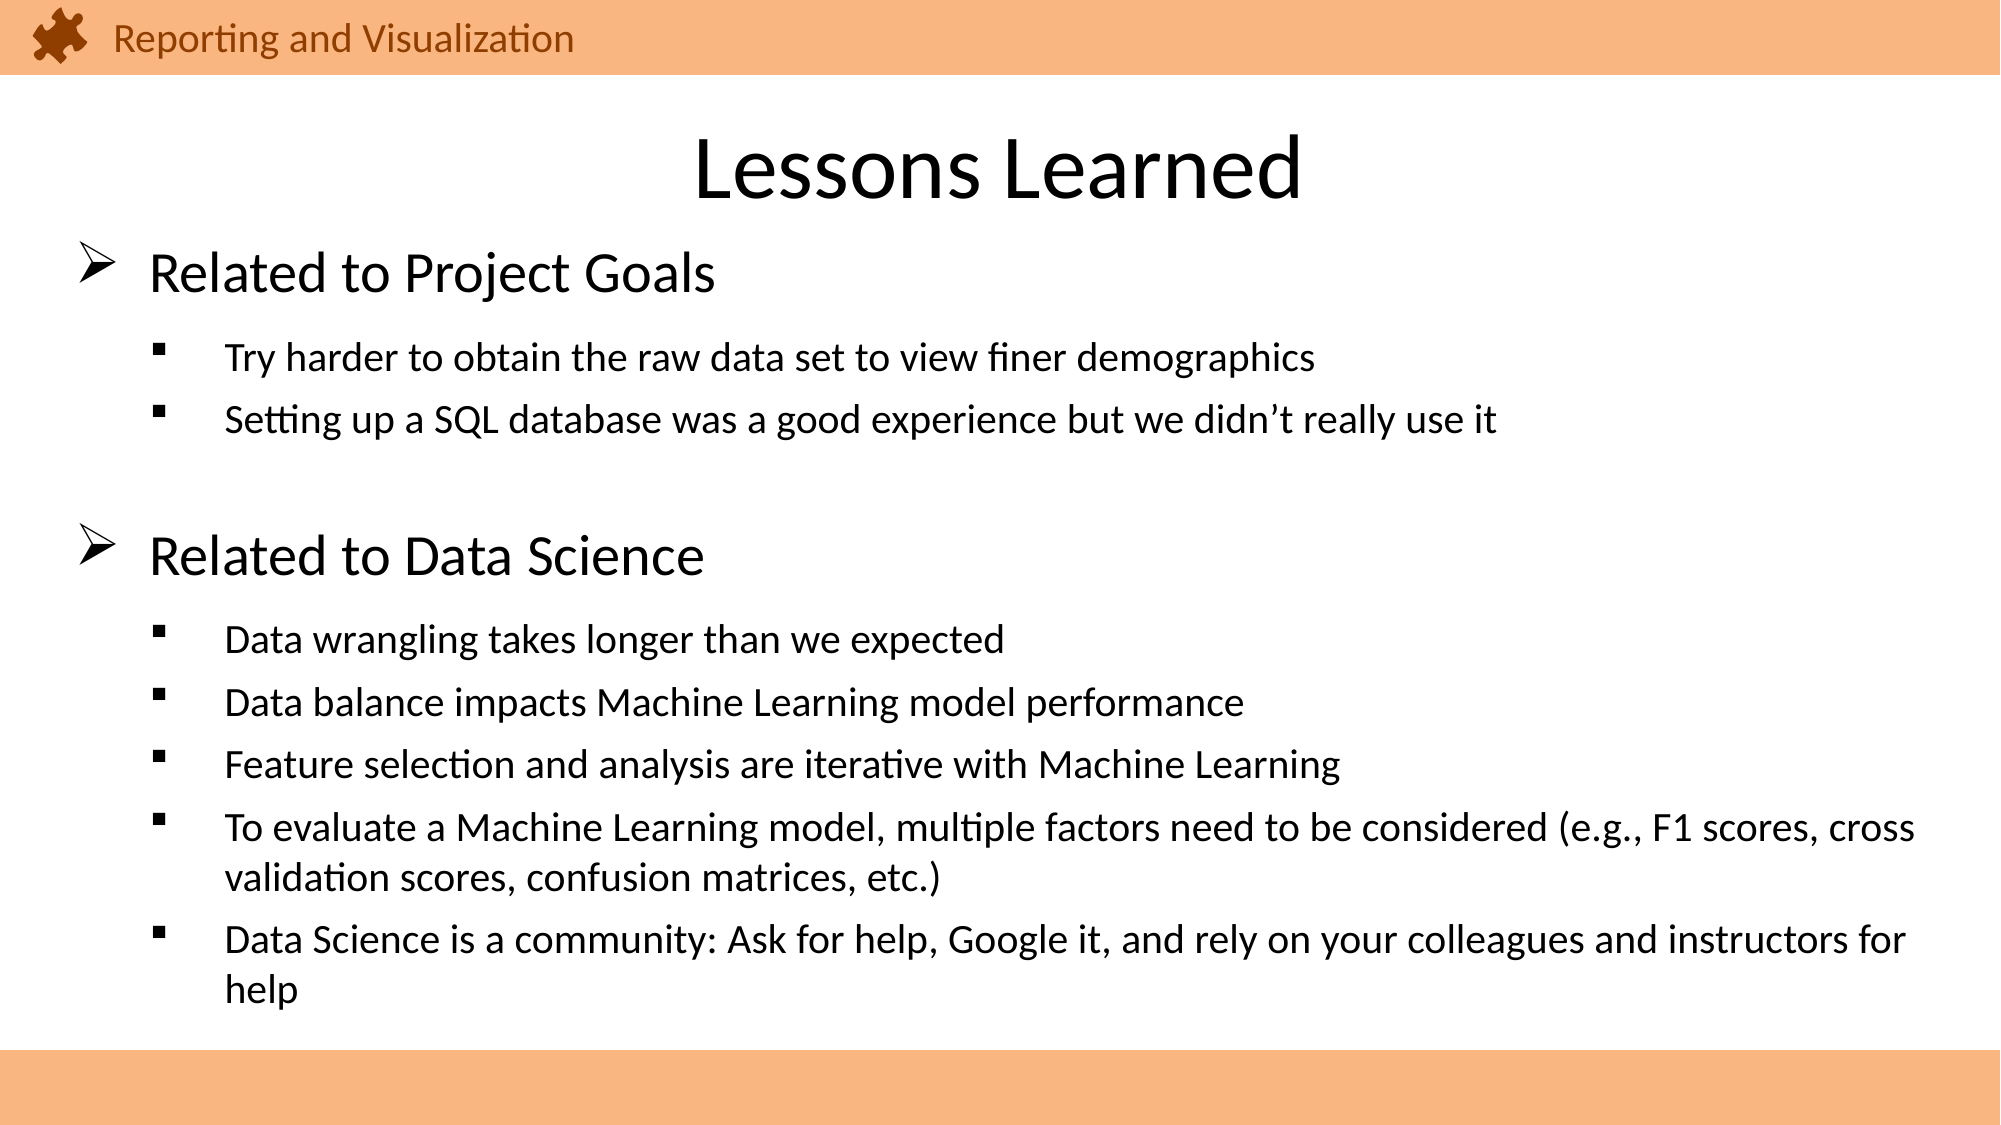

Reporting and Visualization

# Lessons Learned
Related to Project Goals
Try harder to obtain the raw data set to view finer demographics
Setting up a SQL database was a good experience but we didn’t really use it

Related to Data Science
Data wrangling takes longer than we expected
Data balance impacts Machine Learning model performance
Feature selection and analysis are iterative with Machine Learning
To evaluate a Machine Learning model, multiple factors need to be considered (e.g., F1 scores, cross validation scores, confusion matrices, etc.)
Data Science is a community: Ask for help, Google it, and rely on your colleagues and instructors for help